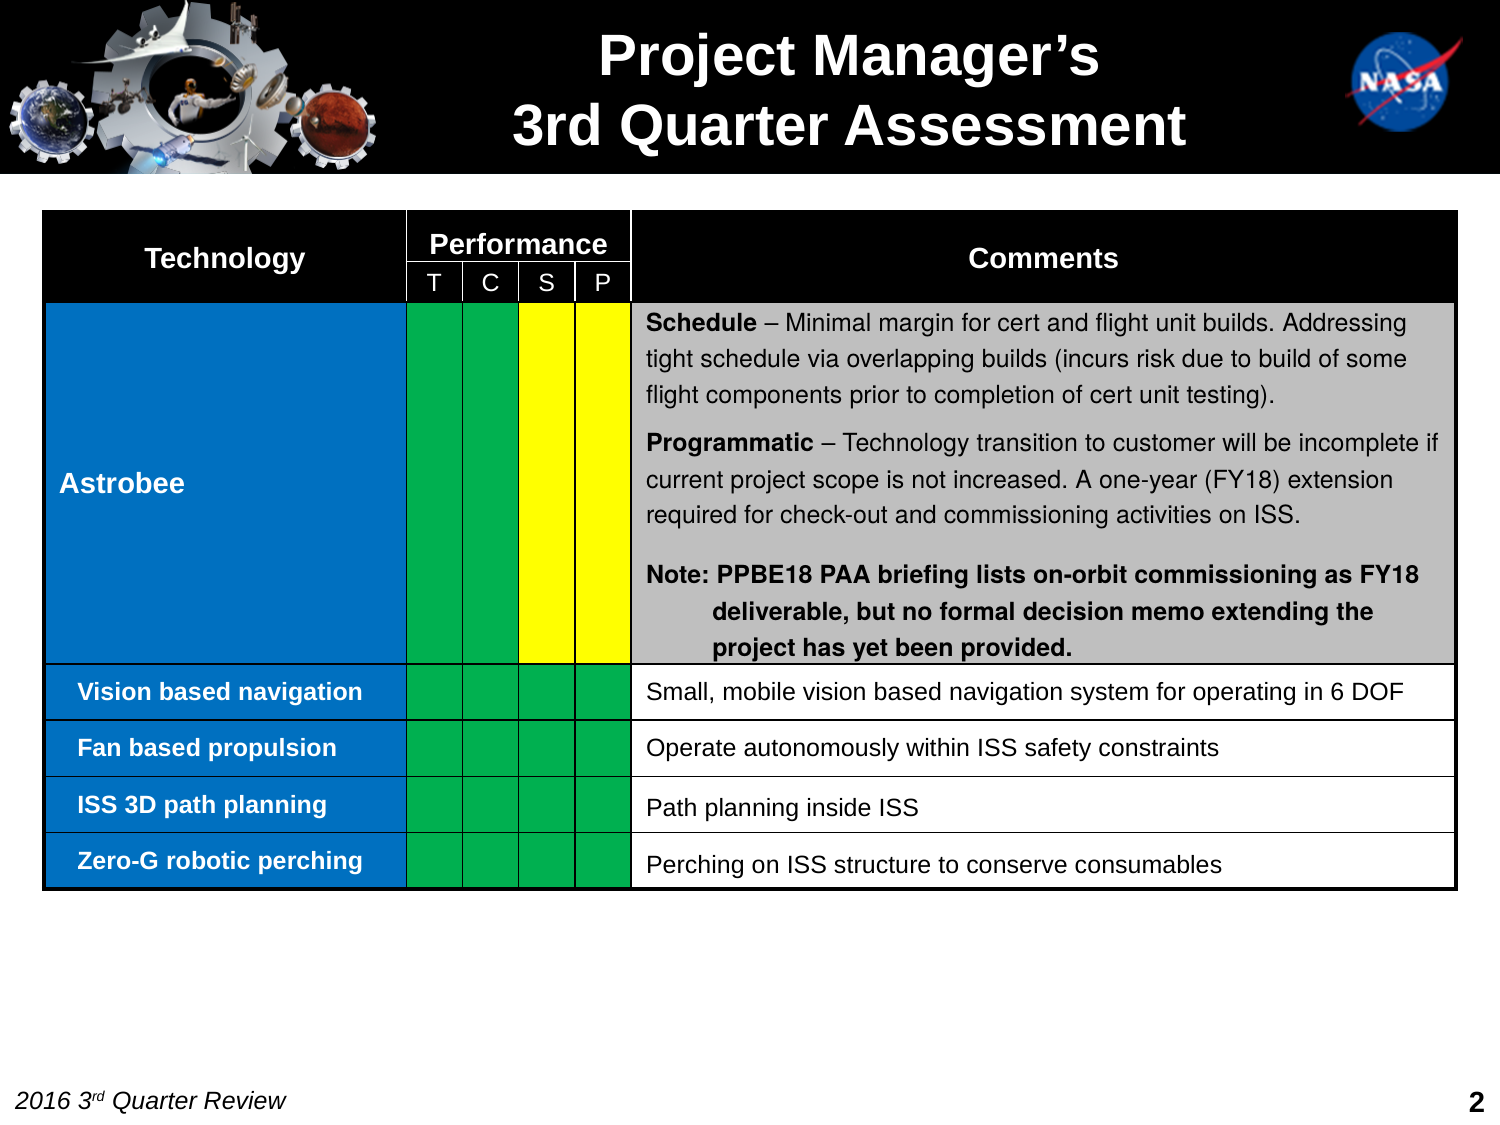

# Project Manager’s 3rd Quarter Assessment
| Technology | Performance |  |  |  | Comments |
| --- | --- | --- | --- | --- | --- |
|  | T | C | S | P |  |
| Astrobee |  |  |  |  | Schedule – Minimal margin for cert and flight unit builds. Addressing tight schedule via overlapping builds (incurs risk due to build of some flight components prior to completion of cert unit testing). Programmatic – Technology transition to customer will be incomplete if current project scope is not increased. A one-year (FY18) extension required for check-out and commissioning activities on ISS. Note: PPBE18 PAA briefing lists on-orbit commissioning as FY18 deliverable, but no formal decision memo extending the project has yet been provided. |
| Vision based navigation |  |  |  |  | Small, mobile vision based navigation system for operating in 6 DOF |
| Fan based propulsion |  |  |  |  | Operate autonomously within ISS safety constraints |
| ISS 3D path planning |  |  |  |  | Path planning inside ISS |
| Zero-G robotic perching |  |  |  |  | Perching on ISS structure to conserve consumables |